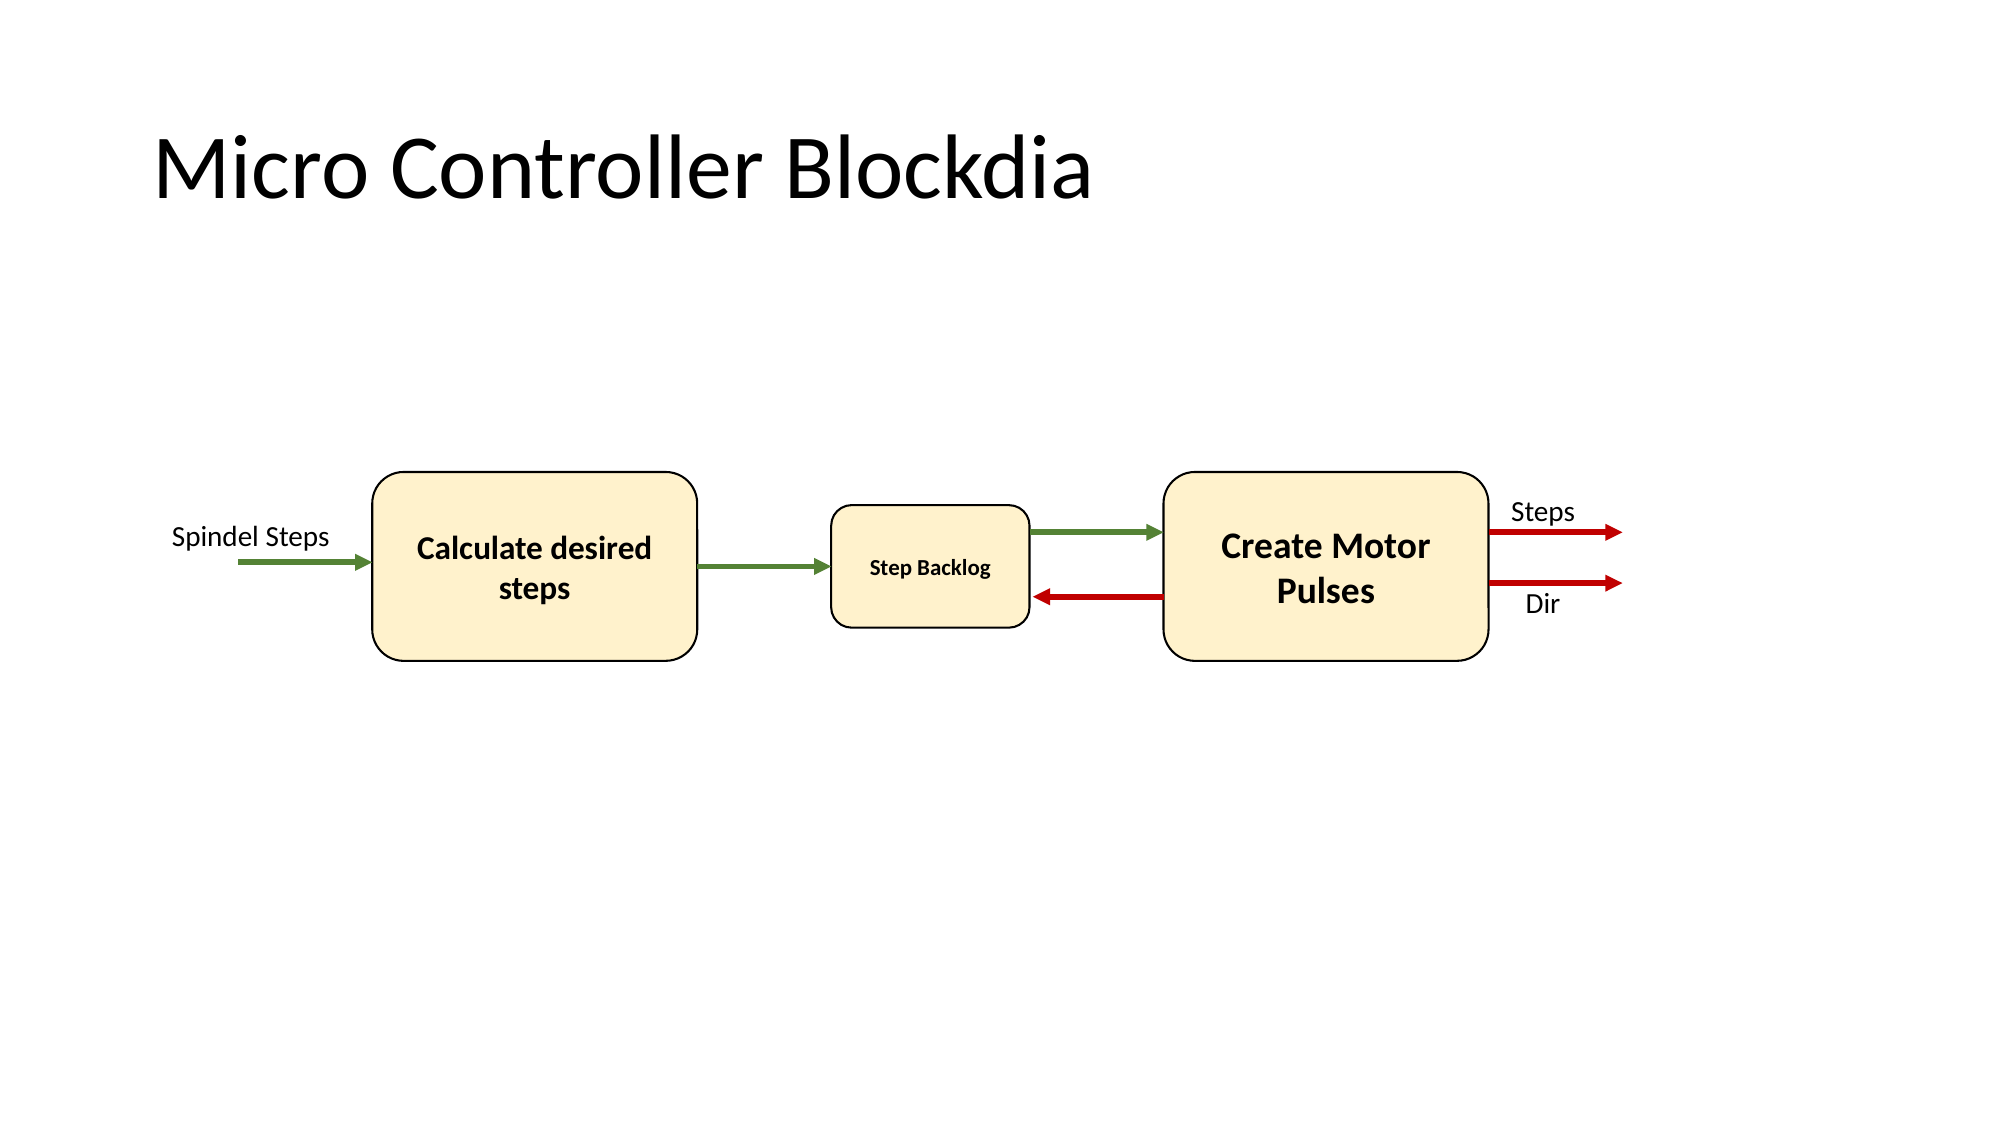

# Micro Controller Blockdia
Calculate desired steps
Create Motor Pulses
Steps
Step Backlog
Spindel Steps
Dir